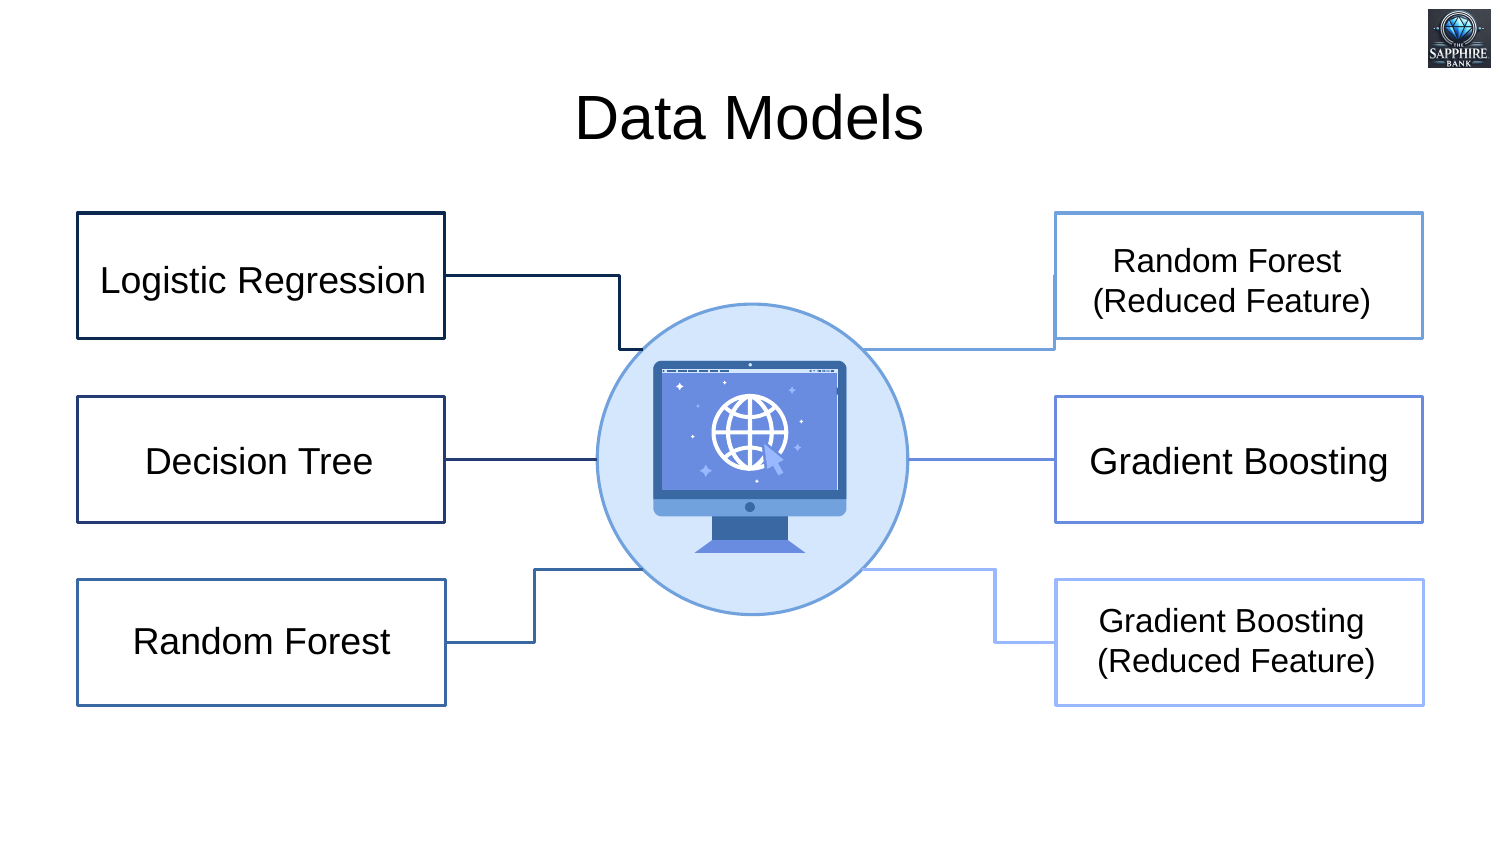

# Data Models

Random Forest
(Reduced Feature)
Logistic Regression

Gradient Boosting
Decision Tree

Random Forest
Gradient Boosting
 (Reduced Feature)